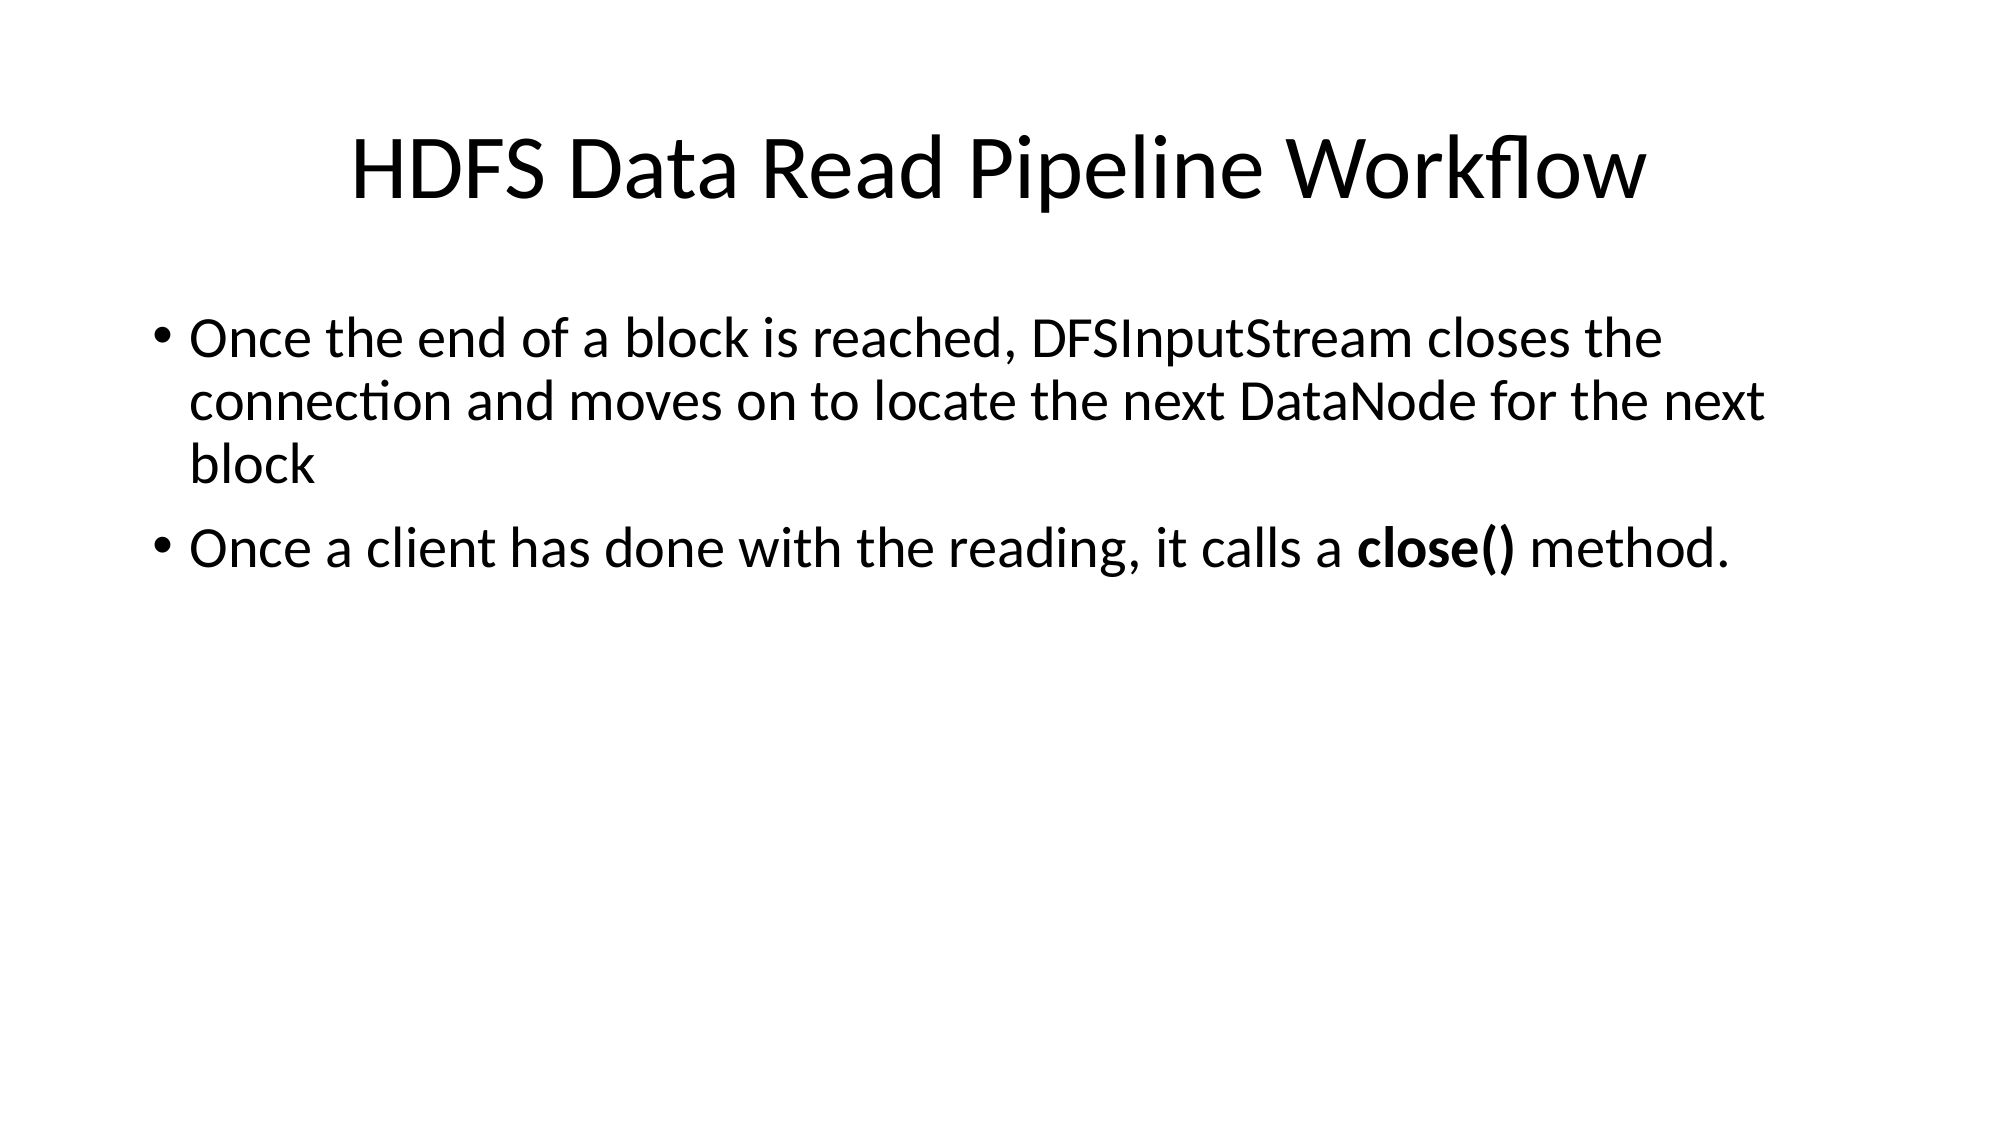

# HDFS Data Read Pipeline Workflow
Once the end of a block is reached, DFSInputStream closes the connection and moves on to locate the next DataNode for the next block
Once a client has done with the reading, it calls a close() method.